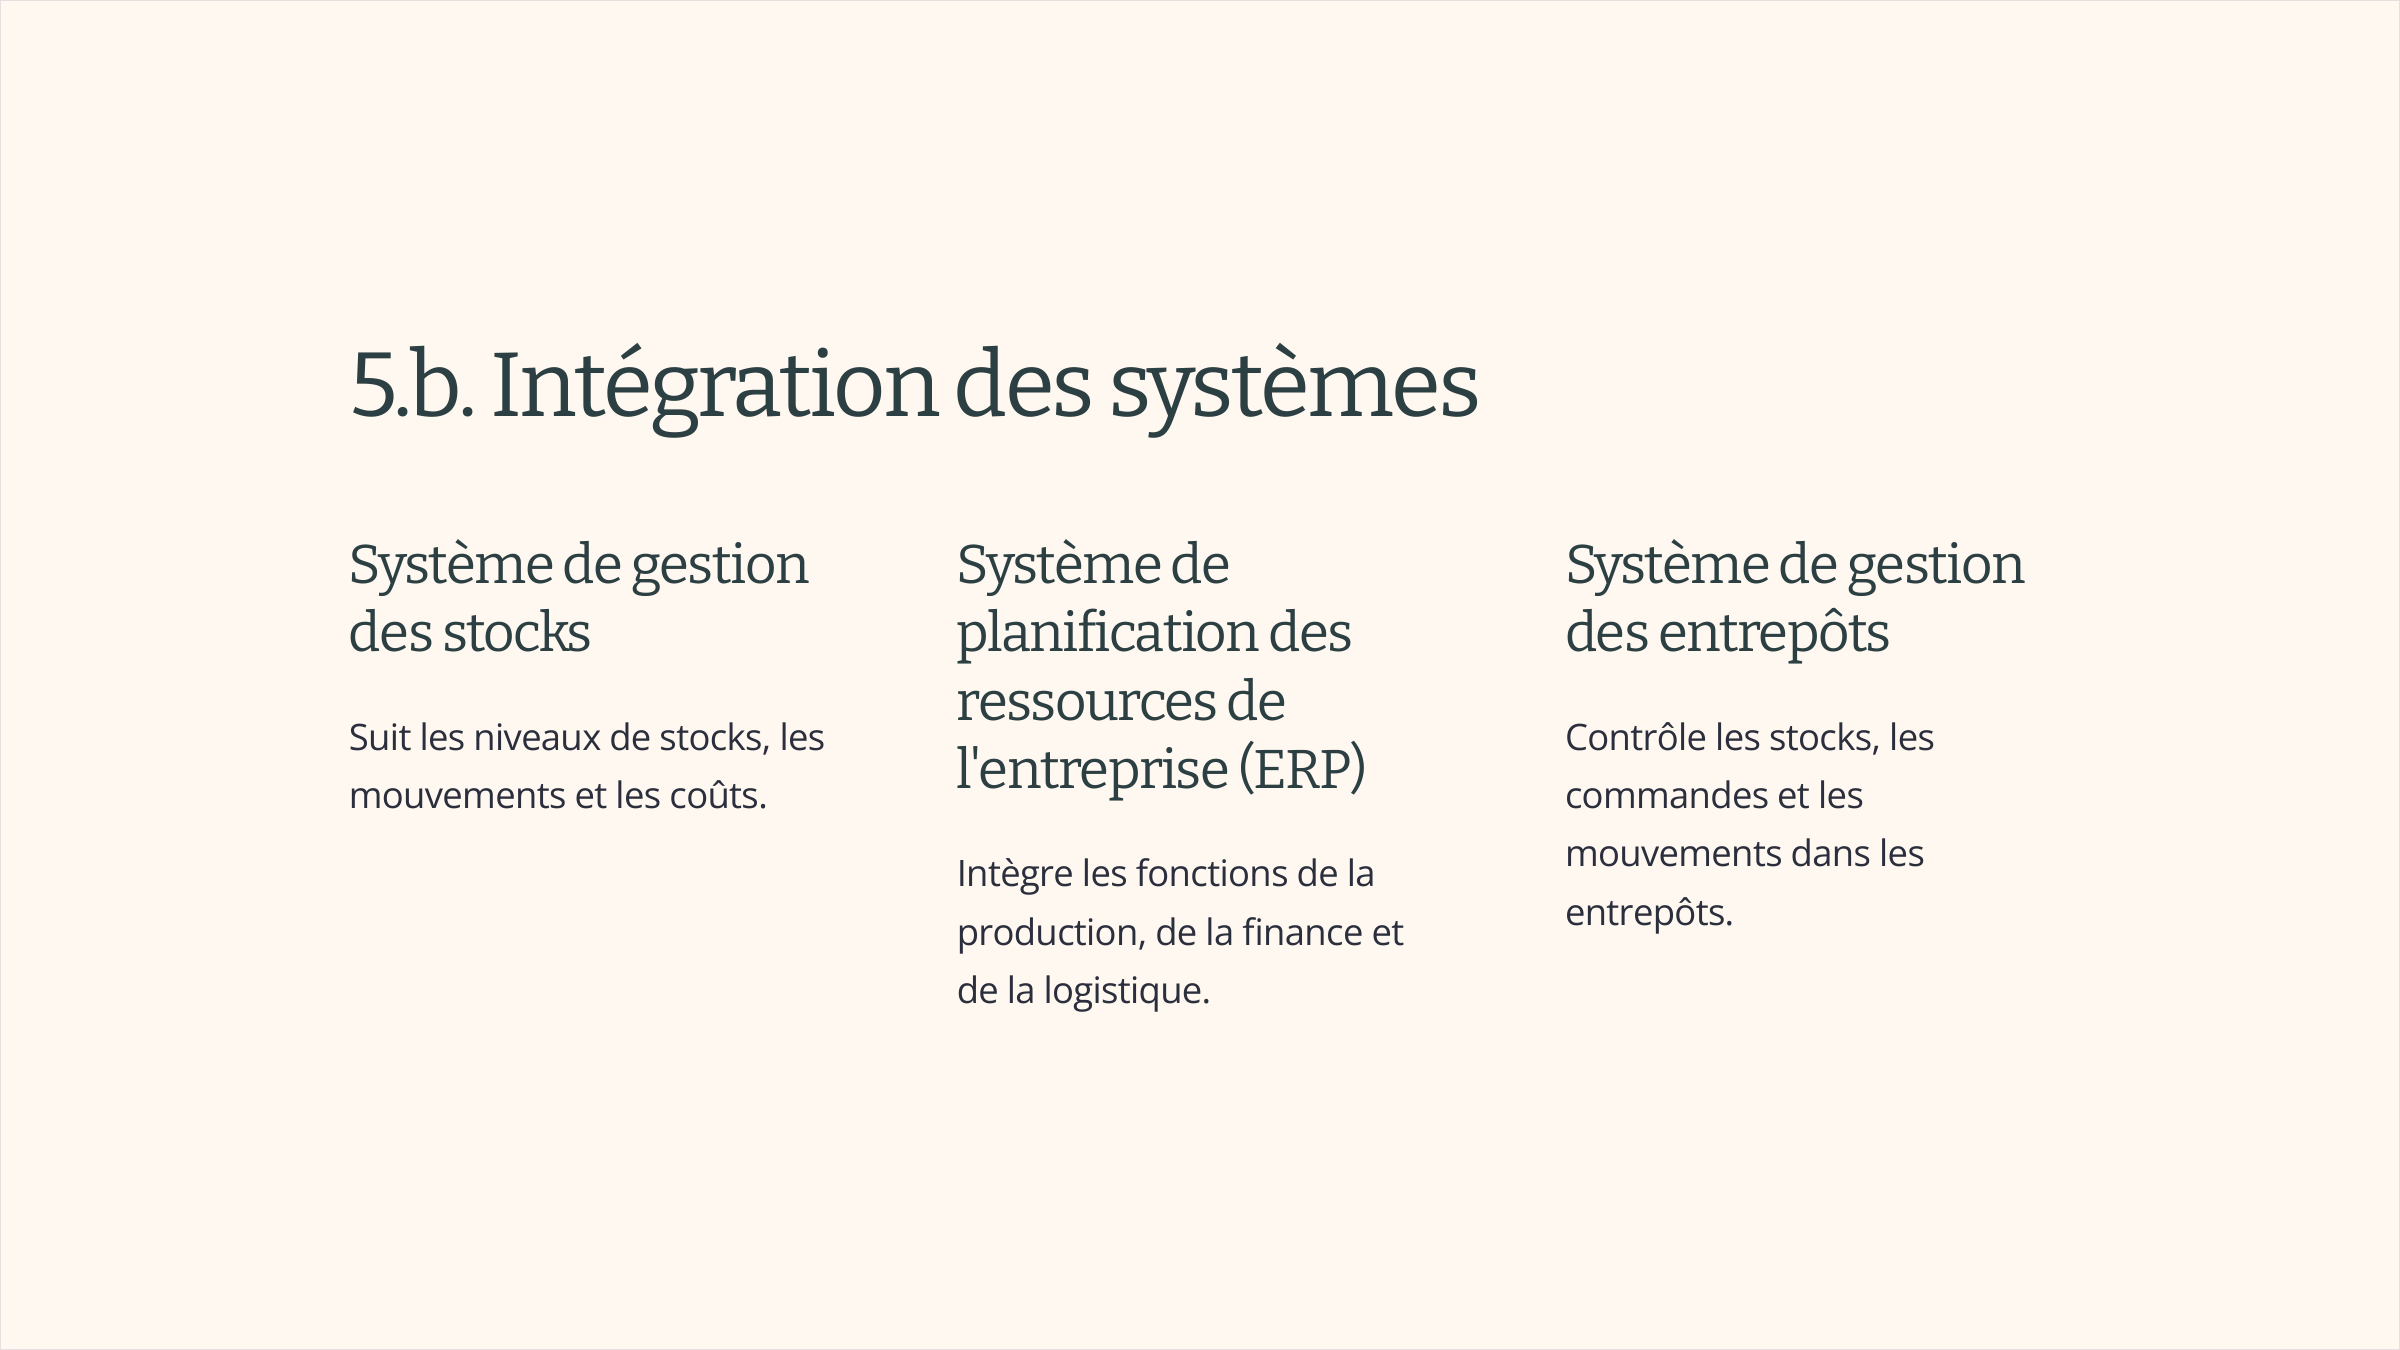

5.b. Intégration des systèmes
Système de gestion des stocks
Système de planification des ressources de l'entreprise (ERP)
Système de gestion des entrepôts
Suit les niveaux de stocks, les mouvements et les coûts.
Contrôle les stocks, les commandes et les mouvements dans les entrepôts.
Intègre les fonctions de la production, de la finance et de la logistique.